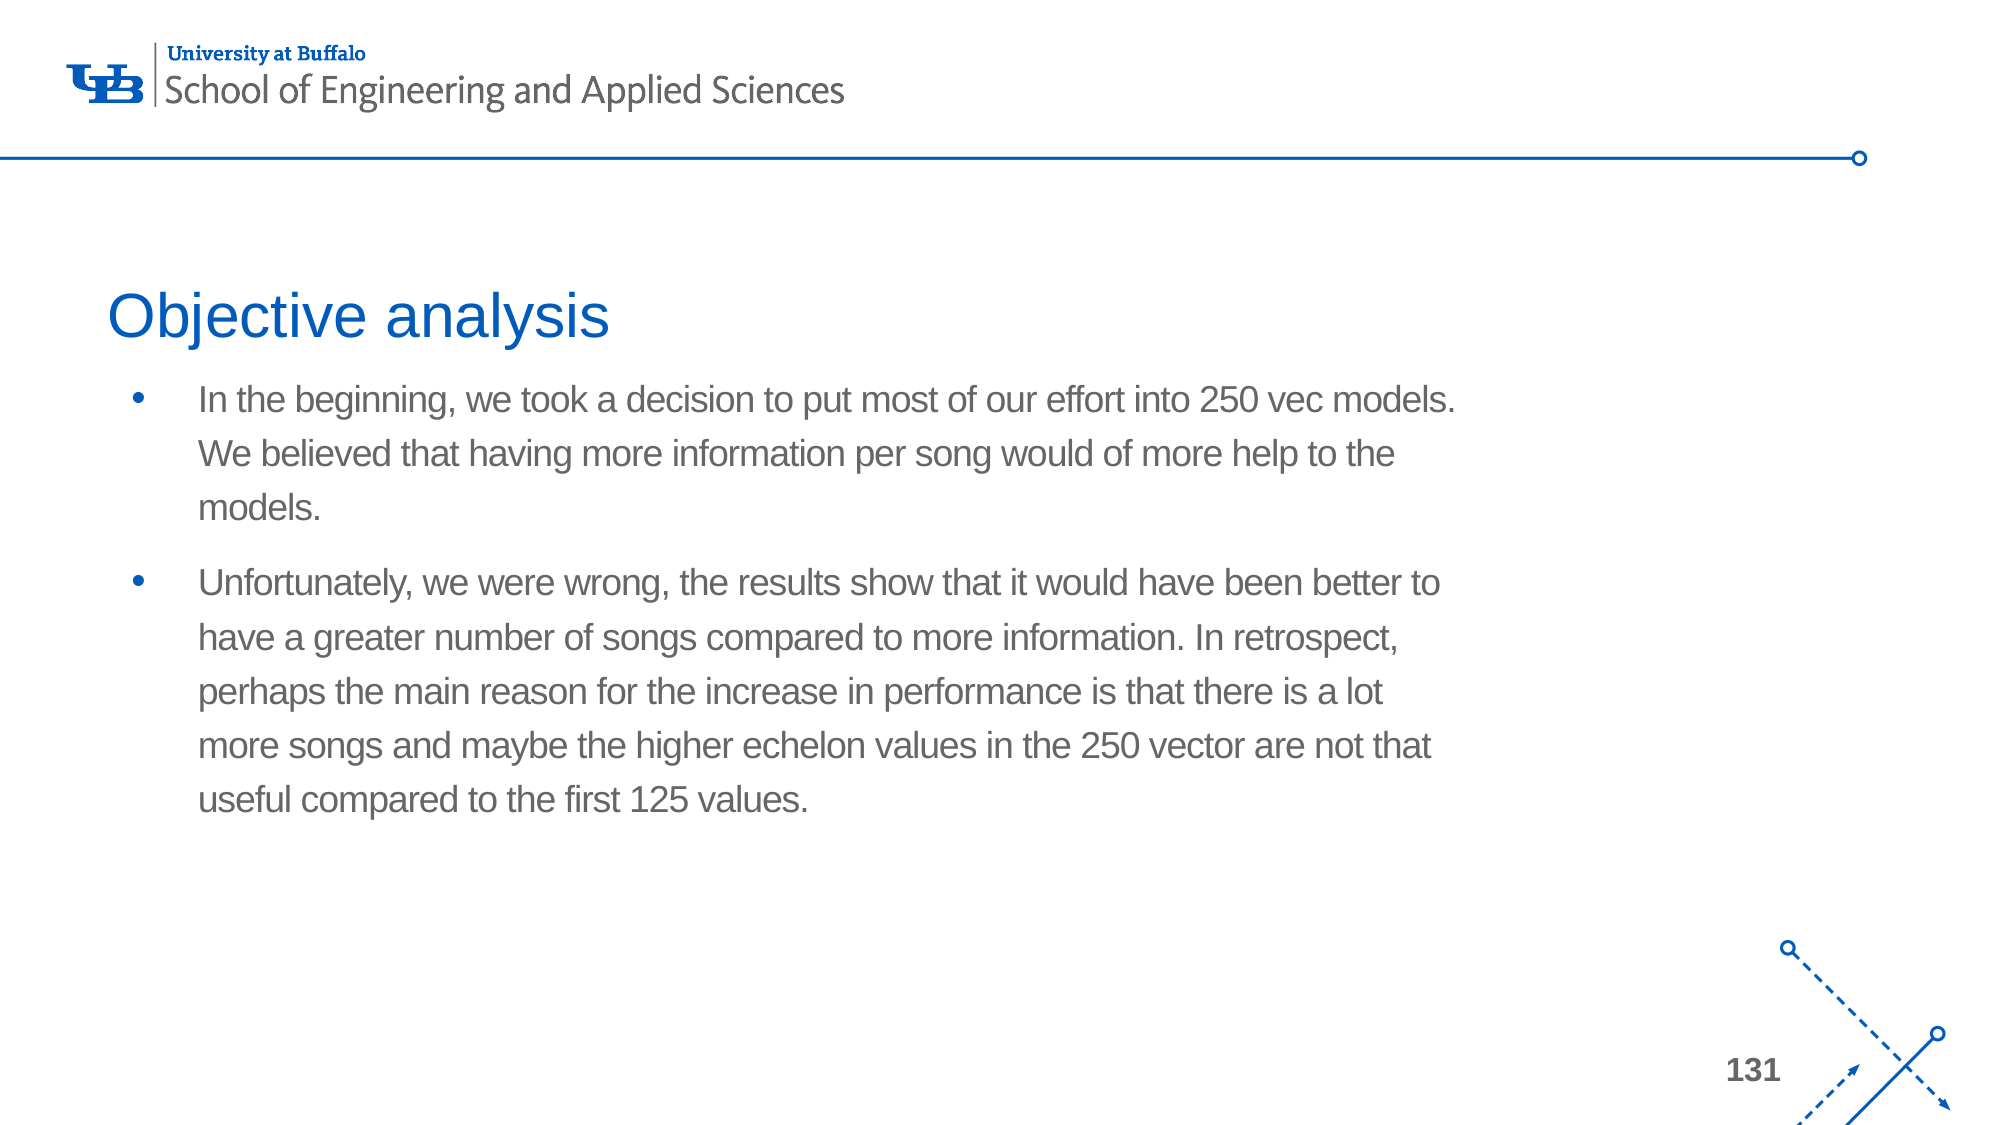

# Objective analysis
In the beginning, we took a decision to put most of our effort into 250 vec models. We believed that having more information per song would of more help to the models.
Unfortunately, we were wrong, the results show that it would have been better to have a greater number of songs compared to more information. In retrospect, perhaps the main reason for the increase in performance is that there is a lot more songs and maybe the higher echelon values in the 250 vector are not that useful compared to the first 125 values.